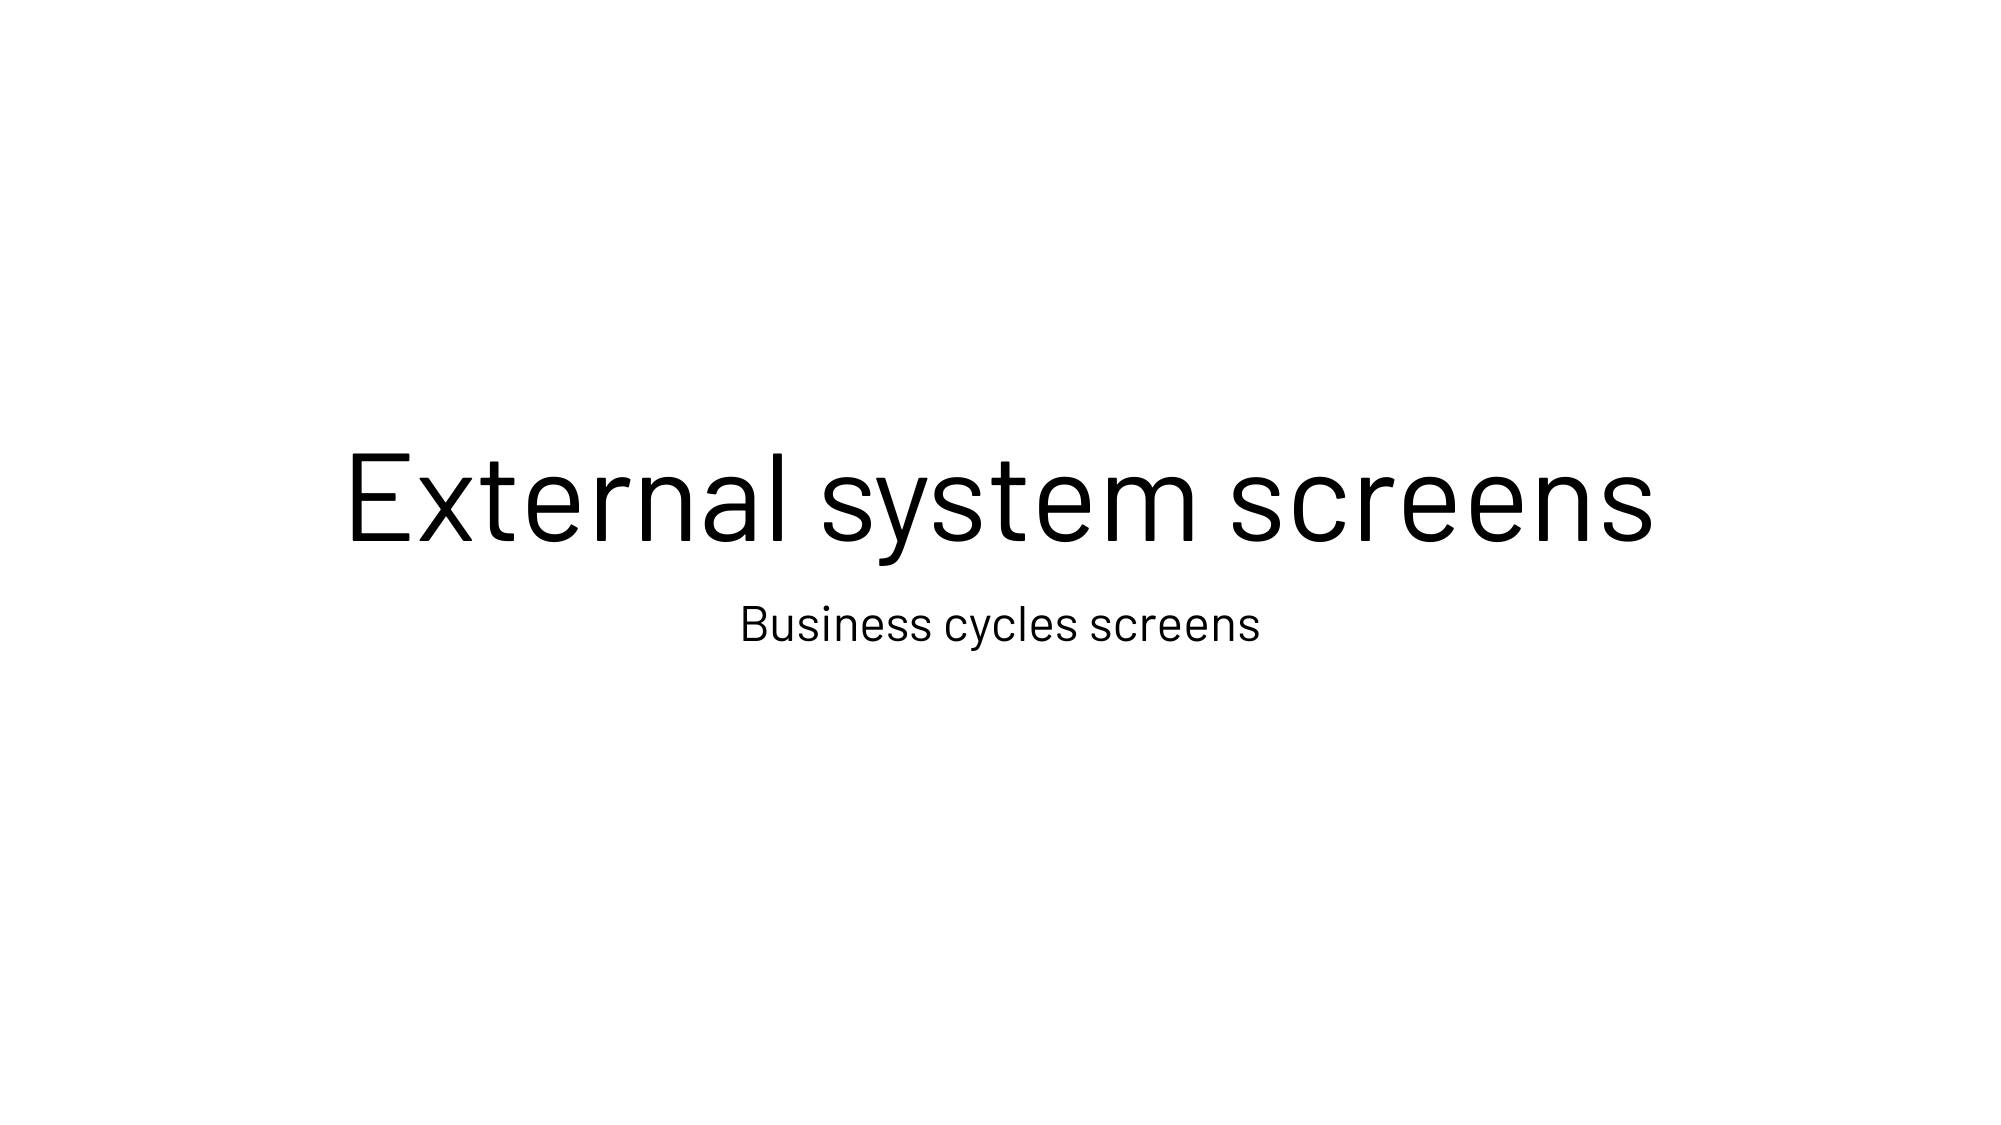

# External system screens
Business cycles screens